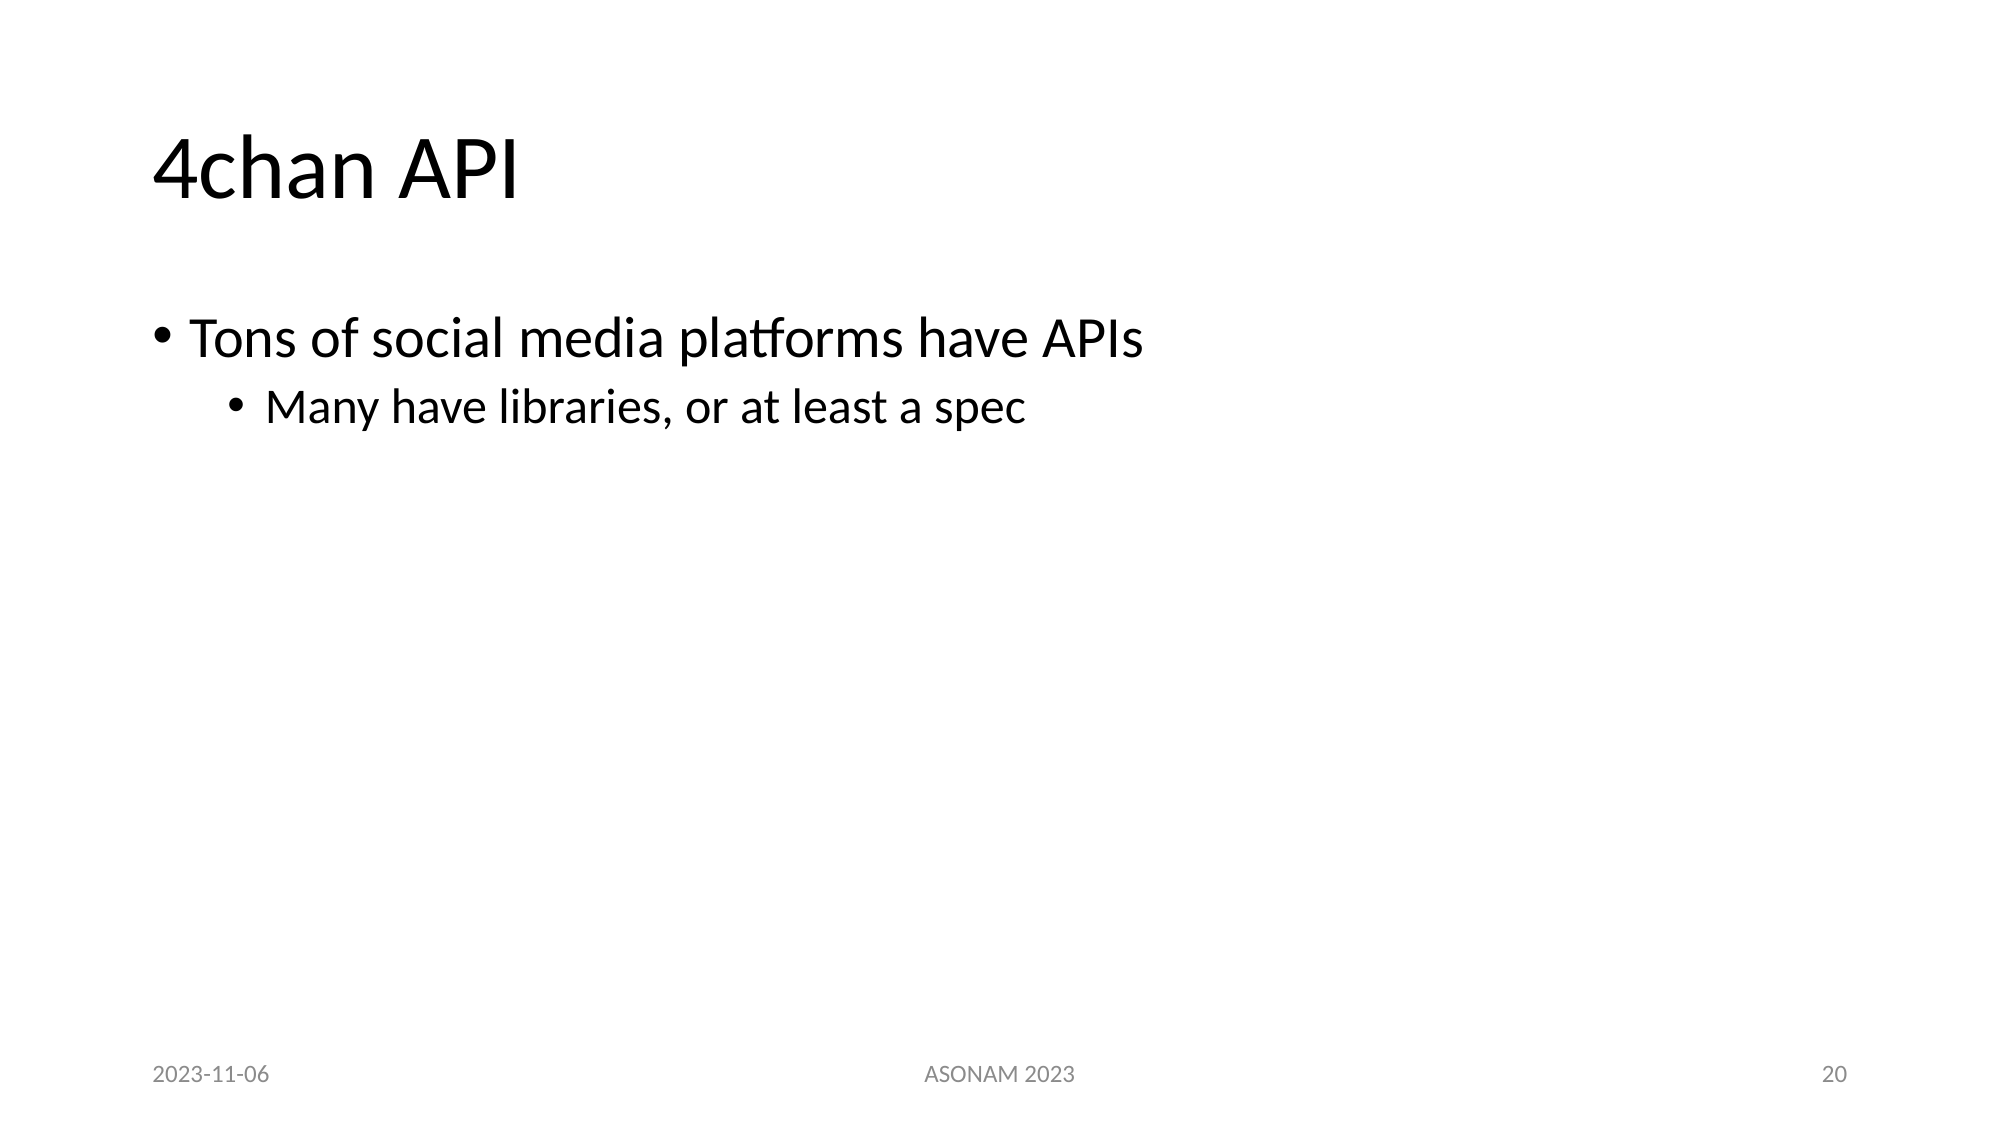

# 4chan API
Tons of social media platforms have APIs
Many have libraries, or at least a spec
2023-11-06
ASONAM 2023
20